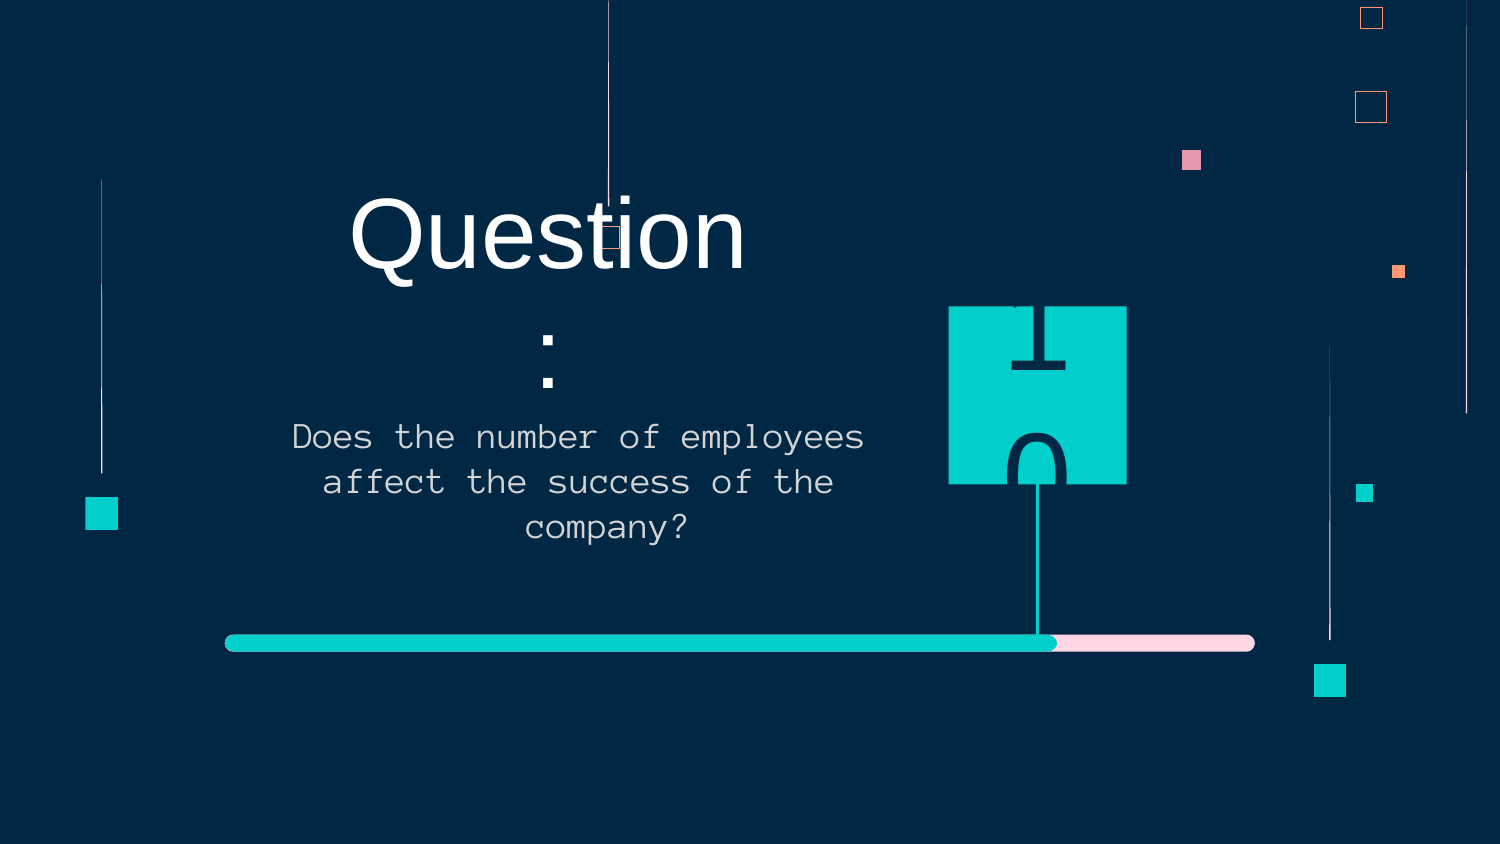

# Question:

10
Does the number of employees
affect the success of the company?